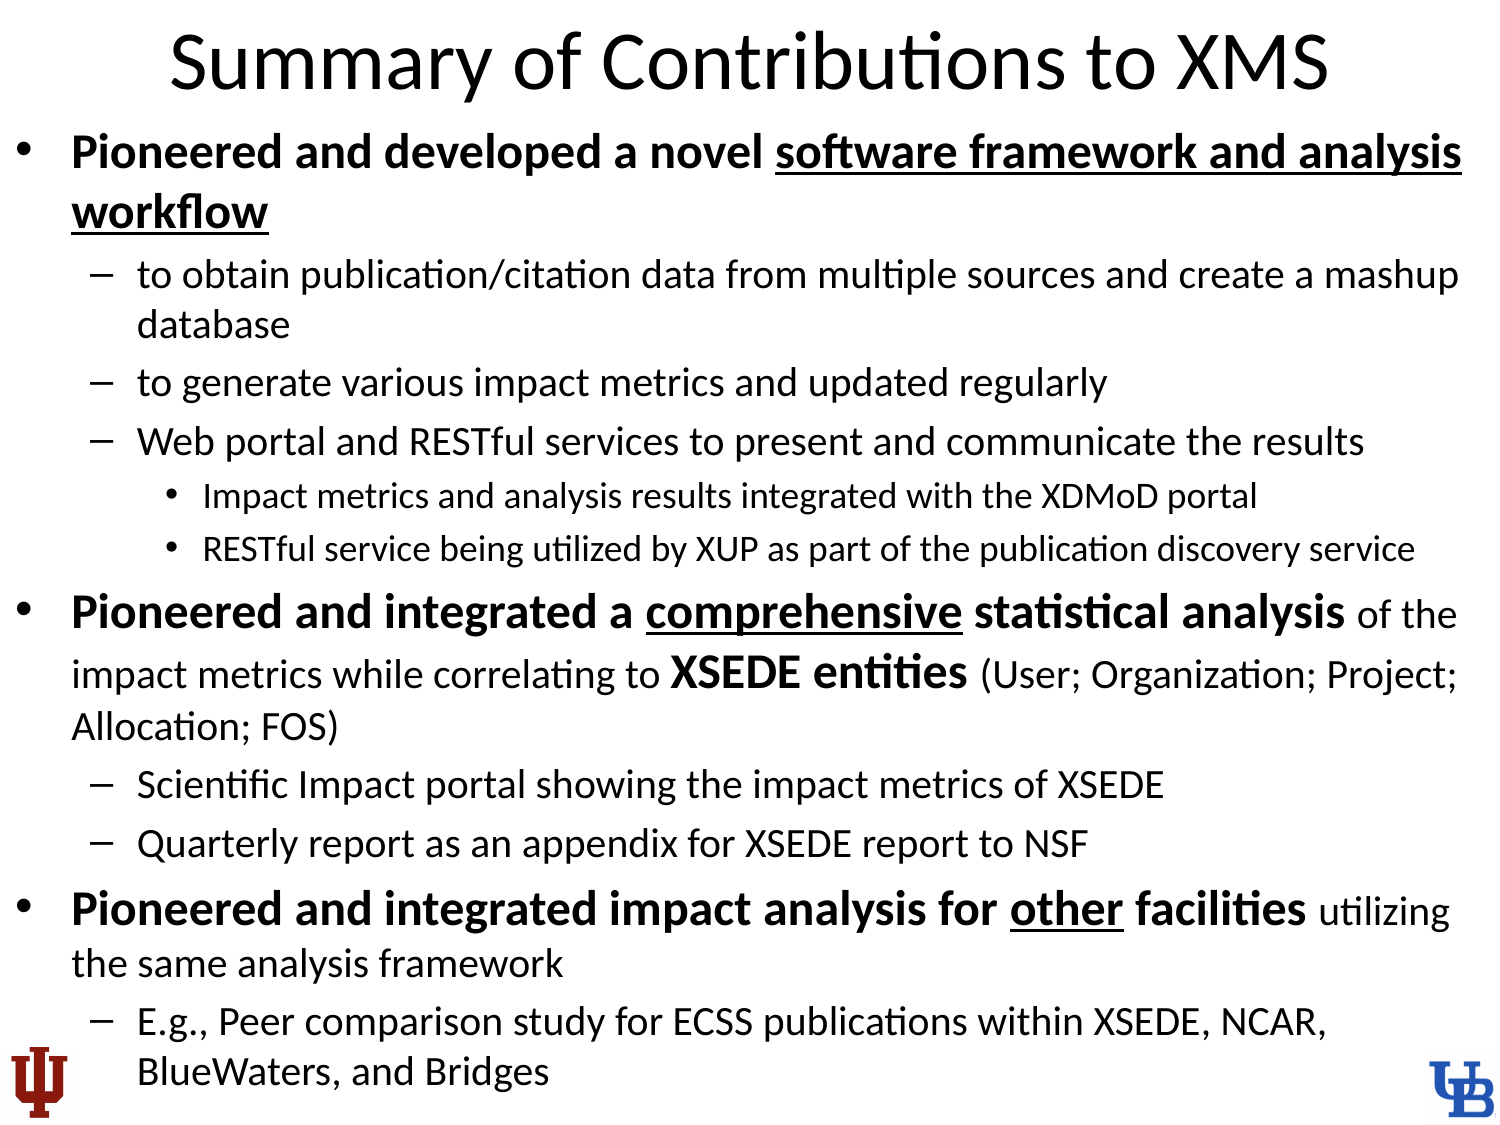

# Summary of Contributions to XMS
Pioneered and developed a novel software framework and analysis workflow
to obtain publication/citation data from multiple sources and create a mashup database
to generate various impact metrics and updated regularly
Web portal and RESTful services to present and communicate the results
Impact metrics and analysis results integrated with the XDMoD portal
RESTful service being utilized by XUP as part of the publication discovery service
Pioneered and integrated a comprehensive statistical analysis of the impact metrics while correlating to XSEDE entities (User; Organization; Project; Allocation; FOS)
Scientific Impact portal showing the impact metrics of XSEDE
Quarterly report as an appendix for XSEDE report to NSF
Pioneered and integrated impact analysis for other facilities utilizing the same analysis framework
E.g., Peer comparison study for ECSS publications within XSEDE, NCAR, BlueWaters, and Bridges